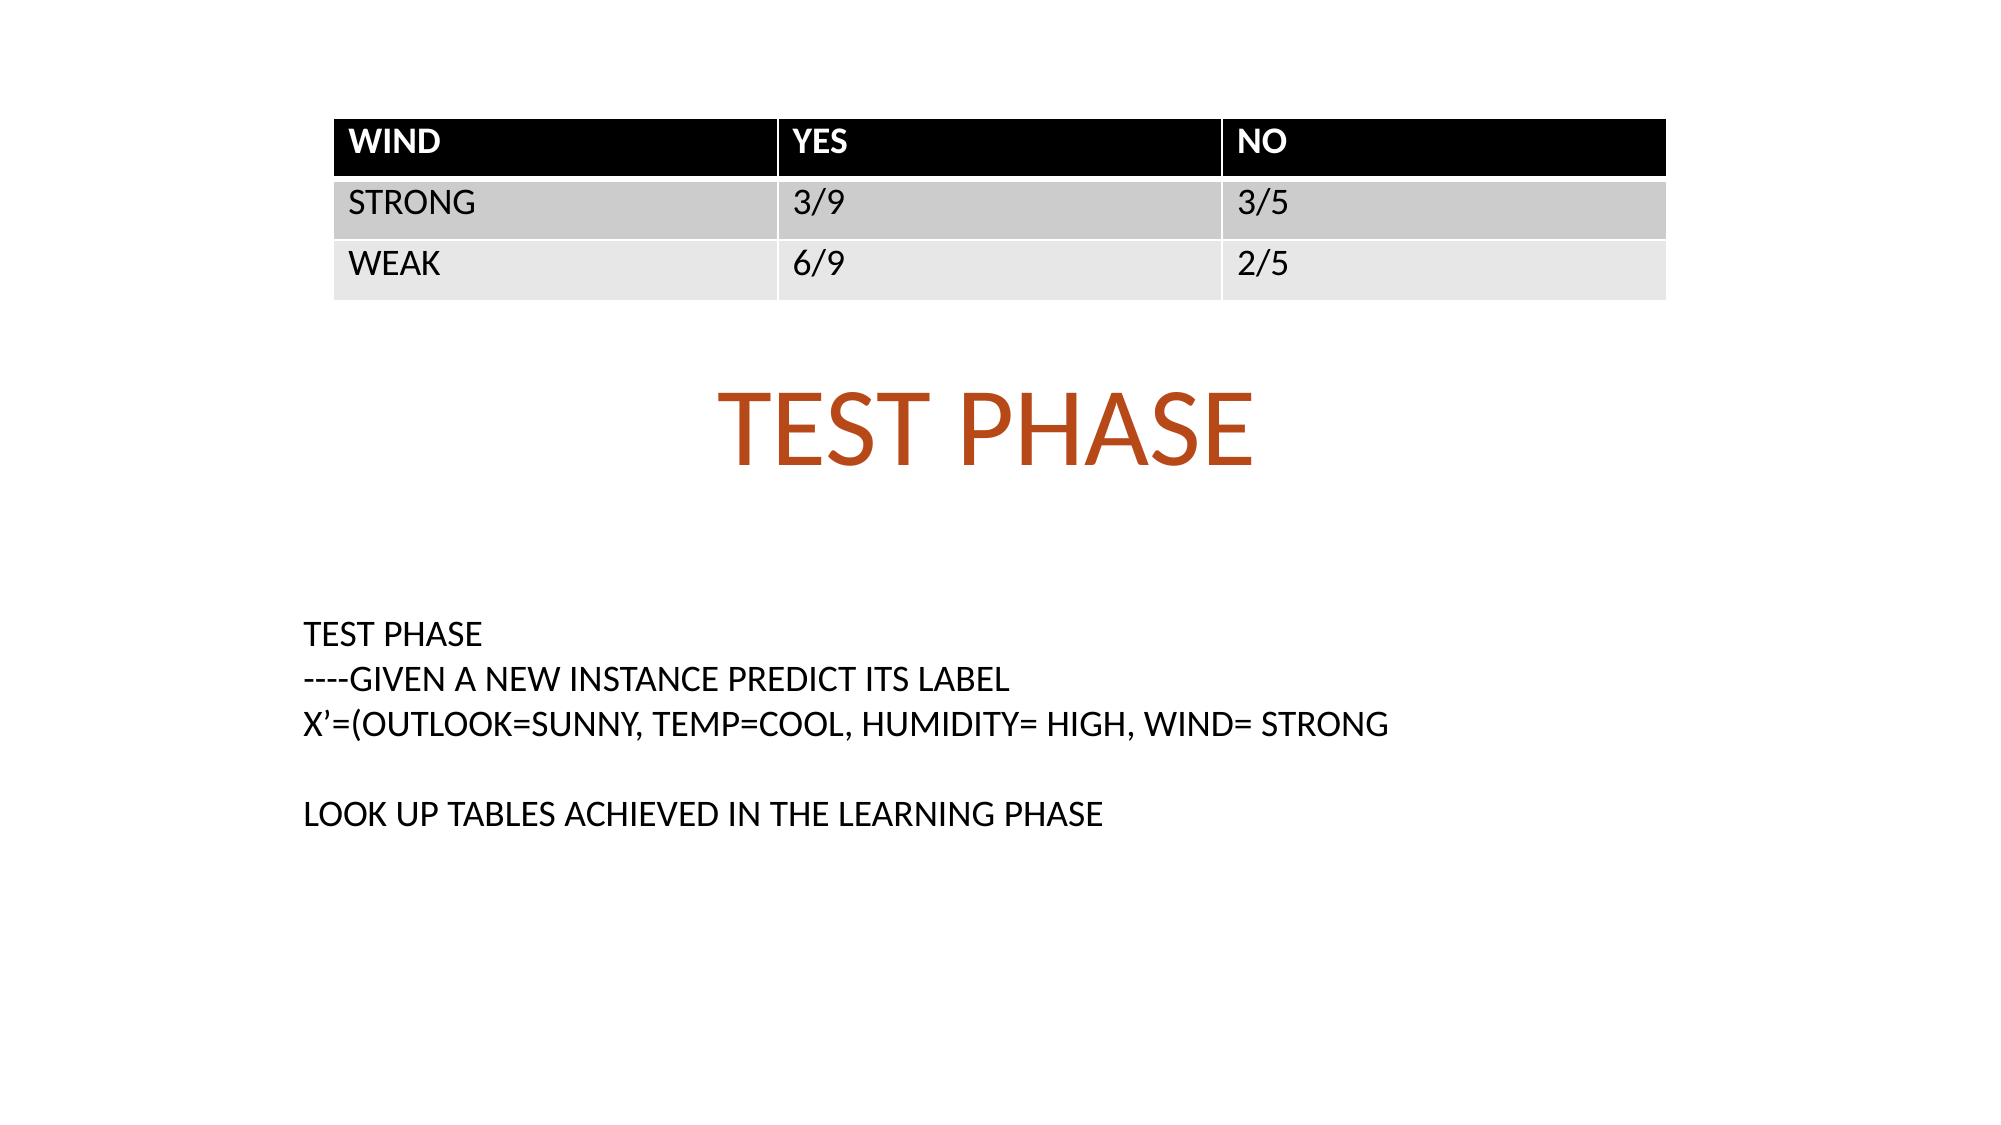

| WIND | YES | NO |
| --- | --- | --- |
| STRONG | 3/9 | 3/5 |
| WEAK | 6/9 | 2/5 |
TEST PHASE
TEST PHASE
----GIVEN A NEW INSTANCE PREDICT ITS LABEL
X’=(OUTLOOK=SUNNY, TEMP=COOL, HUMIDITY= HIGH, WIND= STRONG

LOOK UP TABLES ACHIEVED IN THE LEARNING PHASE